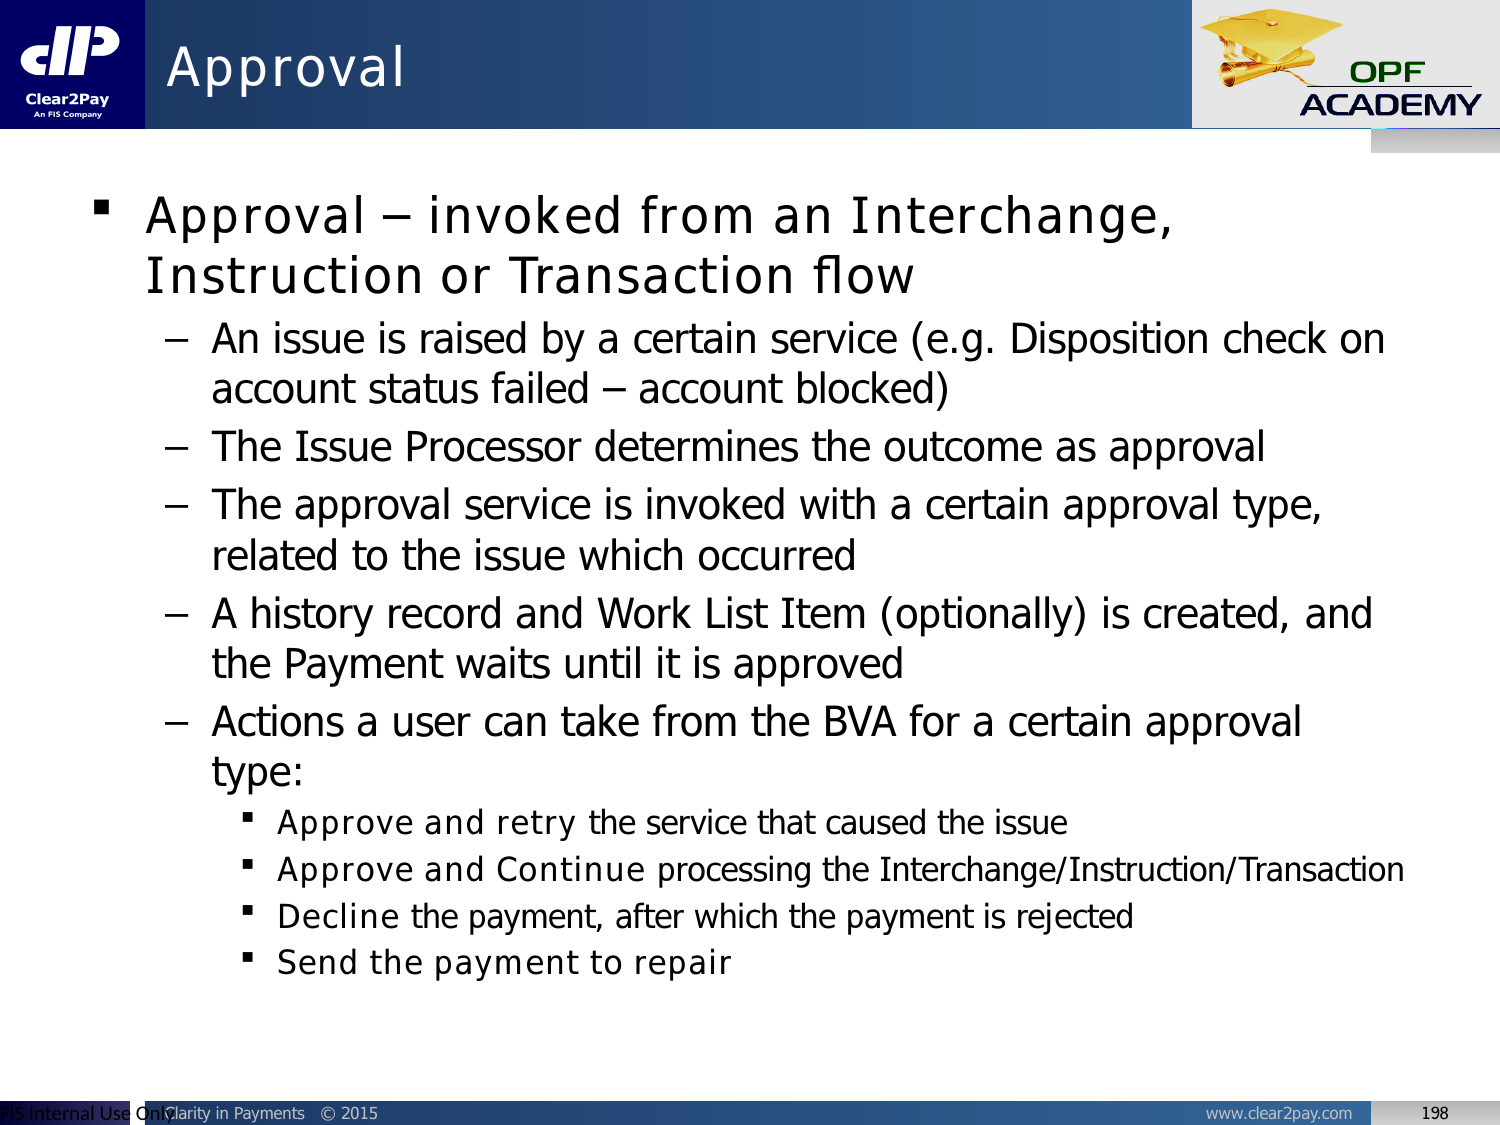

# Approval
Approval – invoked from an Interchange, Instruction or Transaction flow
An issue is raised by a certain service (e.g. Disposition check on account status failed – account blocked)
The Issue Processor determines the outcome as approval
The approval service is invoked with a certain approval type, related to the issue which occurred
A history record and Work List Item (optionally) is created, and the Payment waits until it is approved
Actions a user can take from the BVA for a certain approval type:
Approve and retry the service that caused the issue
Approve and Continue processing the Interchange/Instruction/Transaction
Decline the payment, after which the payment is rejected
Send the payment to repair